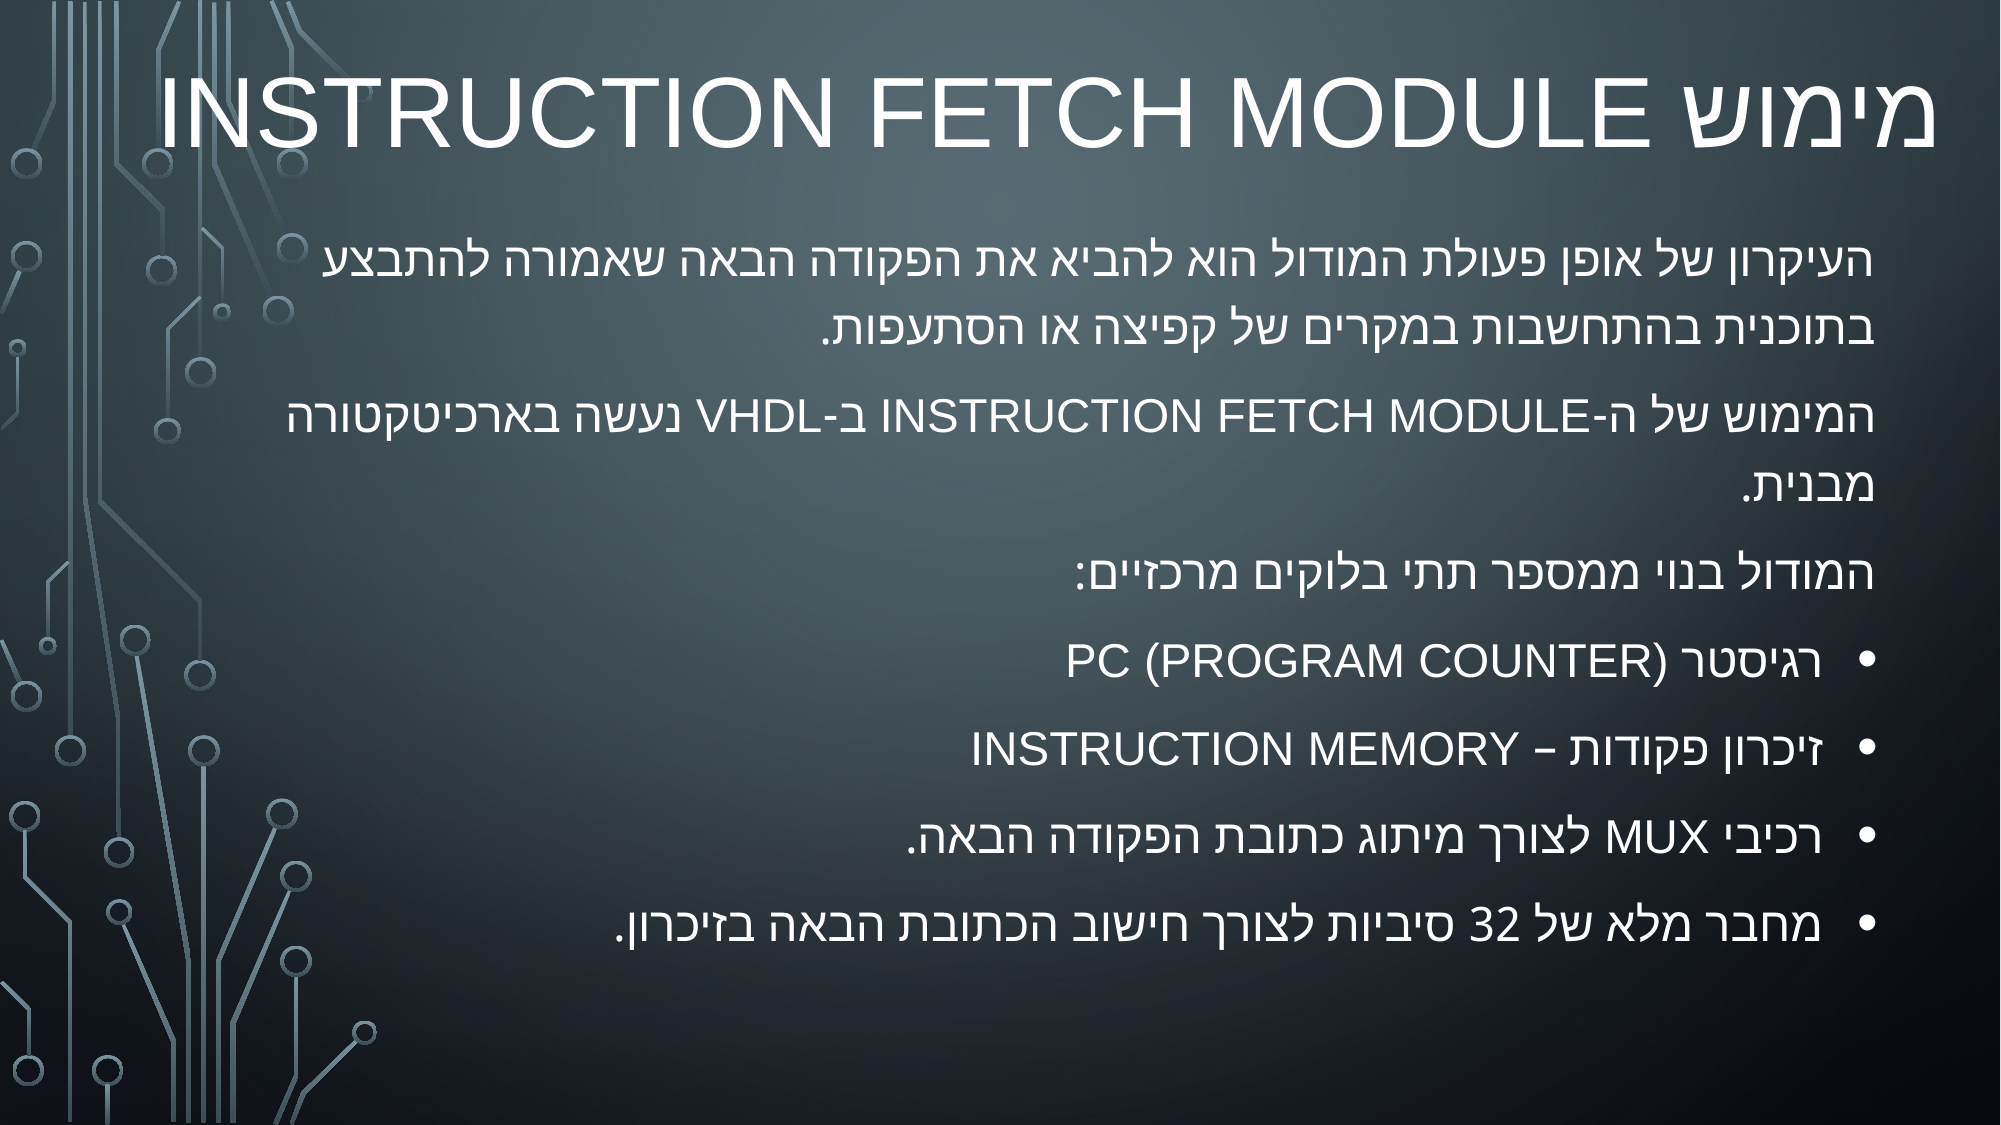

# מימוש Instruction Fetch Module
העיקרון של אופן פעולת המודול הוא להביא את הפקודה הבאה שאמורה להתבצע בתוכנית בהתחשבות במקרים של קפיצה או הסתעפות.
המימוש של ה-Instruction Fetch Module ב-VHDL נעשה בארכיטקטורה מבנית.
המודול בנוי ממספר תתי בלוקים מרכזיים:
רגיסטר PC (program counter)
זיכרון פקודות – Instruction Memory
רכיבי mux לצורך מיתוג כתובת הפקודה הבאה.
מחבר מלא של 32 סיביות לצורך חישוב הכתובת הבאה בזיכרון.